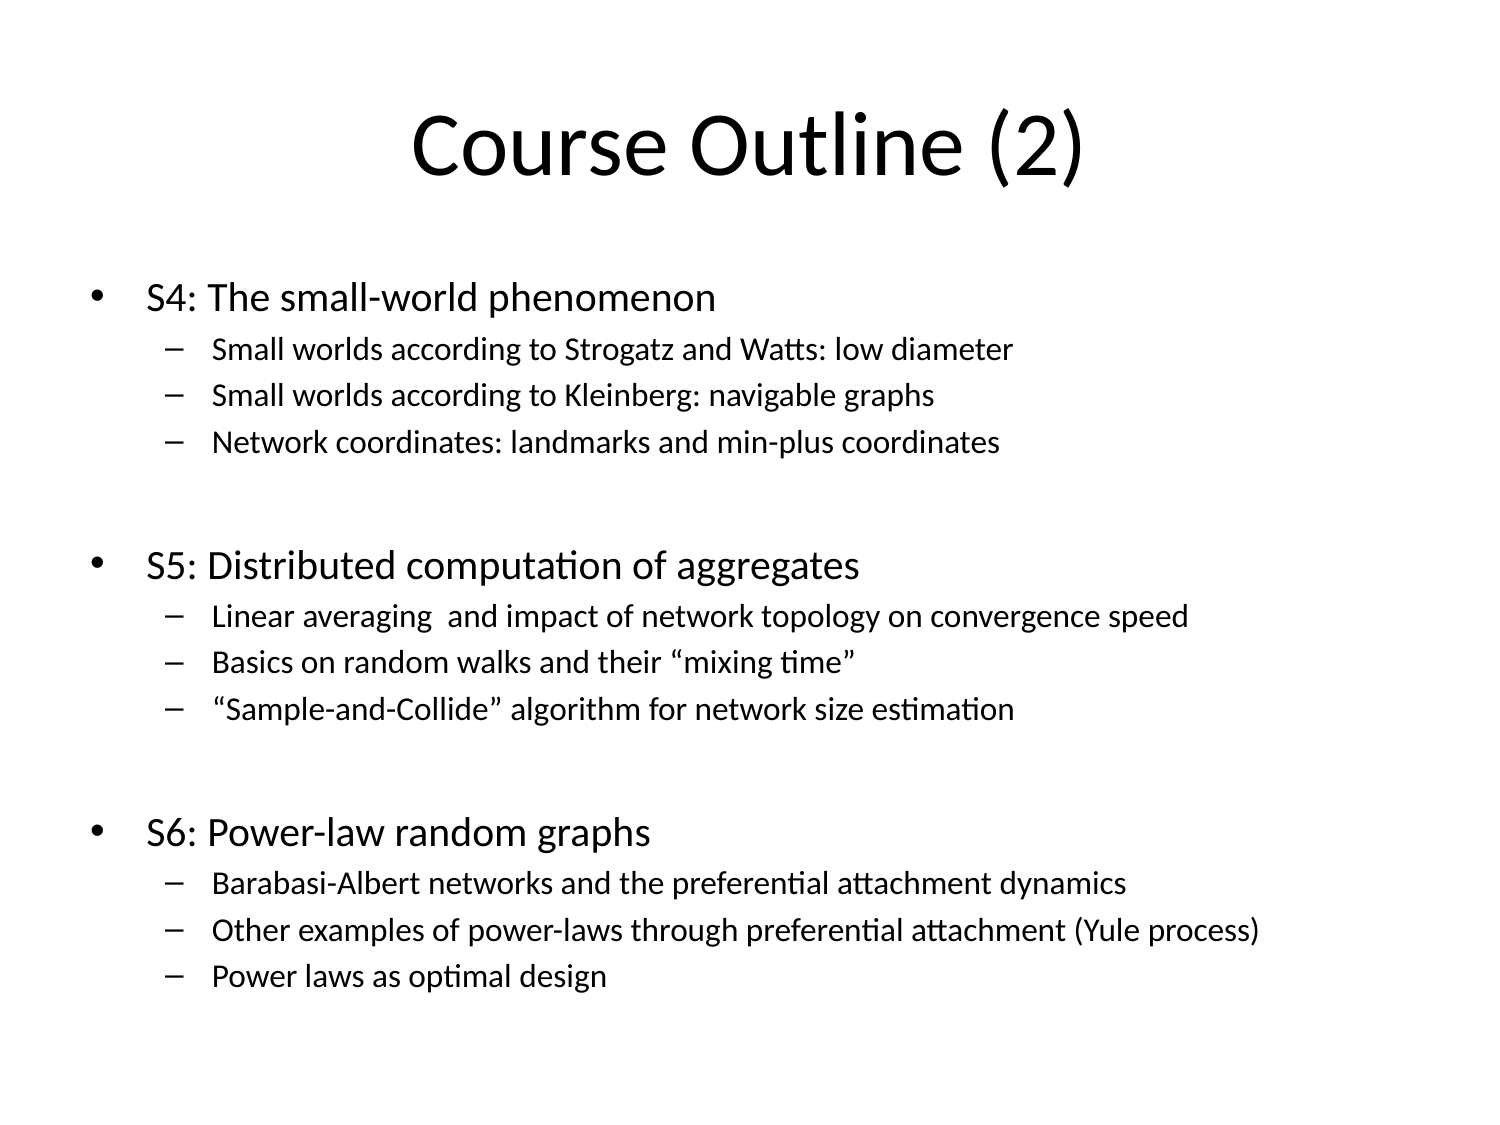

# Course Outline (2)
S4: The small-world phenomenon
Small worlds according to Strogatz and Watts: low diameter
Small worlds according to Kleinberg: navigable graphs
Network coordinates: landmarks and min-plus coordinates

S5: Distributed computation of aggregates
Linear averaging  and impact of network topology on convergence speed
Basics on random walks and their “mixing time”
“Sample-and-Collide” algorithm for network size estimation

S6: Power-law random graphs
Barabasi-Albert networks and the preferential attachment dynamics
Other examples of power-laws through preferential attachment (Yule process)
Power laws as optimal design